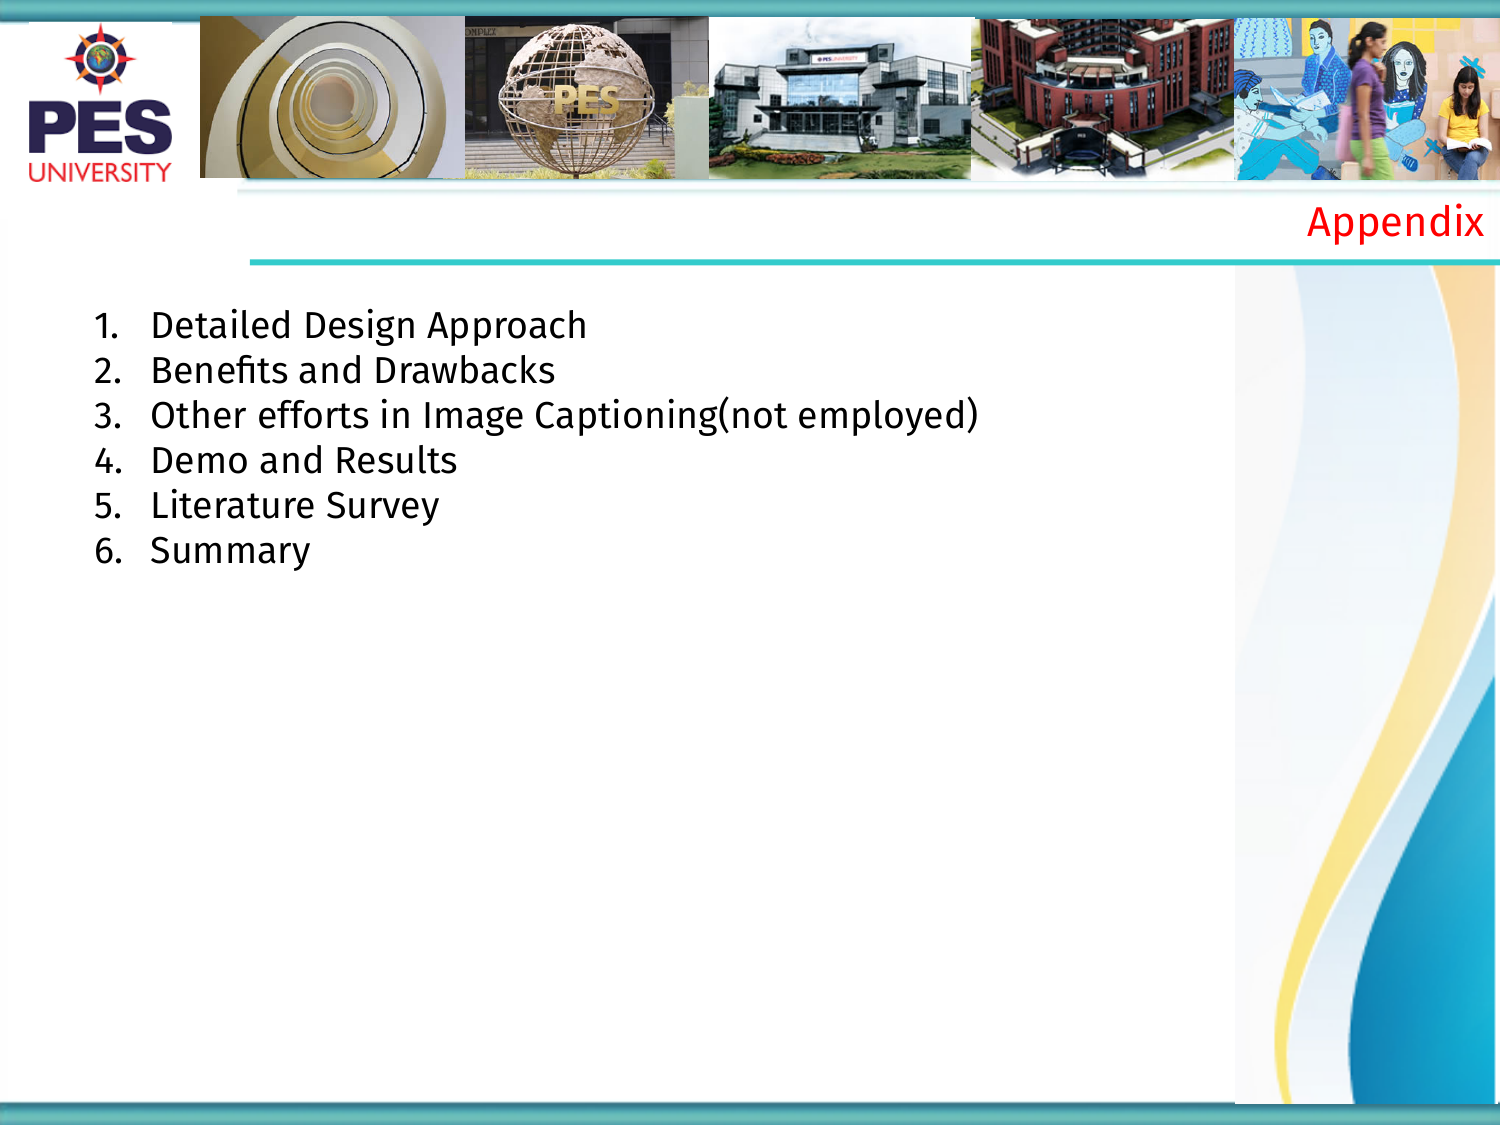

Appendix

Detailed Design Approach
Benefits and Drawbacks
Other efforts in Image Captioning(not employed)
Demo and Results
Literature Survey
Summary